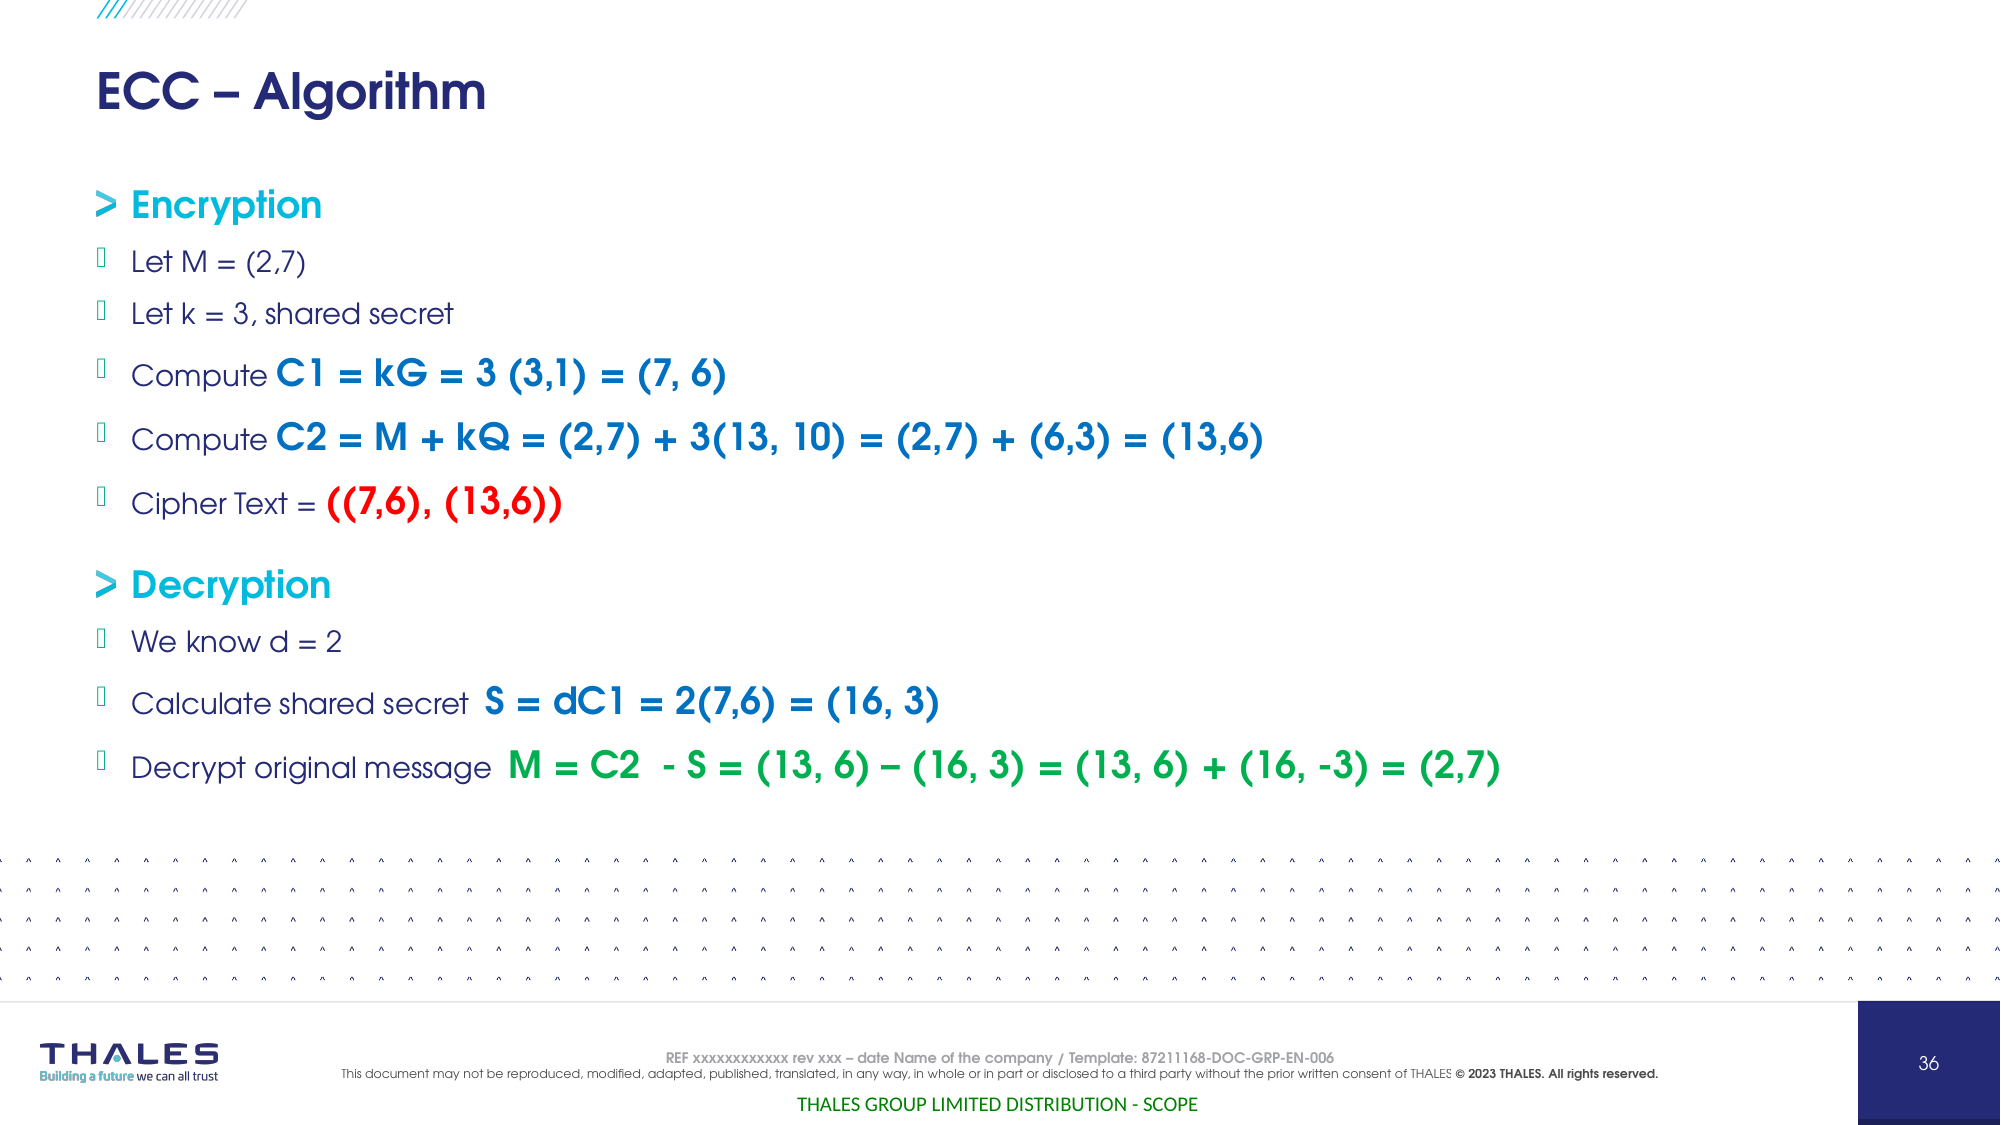

# ECC – Algorithm
Encryption
Let M = (2,7)
Let k = 3, shared secret
Compute C1 = kG = 3 (3,1) = (7, 6)
Compute C2 = M + kQ = (2,7) + 3(13, 10) = (2,7) + (6,3) = (13,6)
Cipher Text = ((7,6), (13,6))
Decryption
We know d = 2
Calculate shared secret  S = dC1 = 2(7,6) = (16, 3)
Decrypt original message  M = C2  - S = (13, 6) – (16, 3) = (13, 6) + (16, -3) = (2,7)